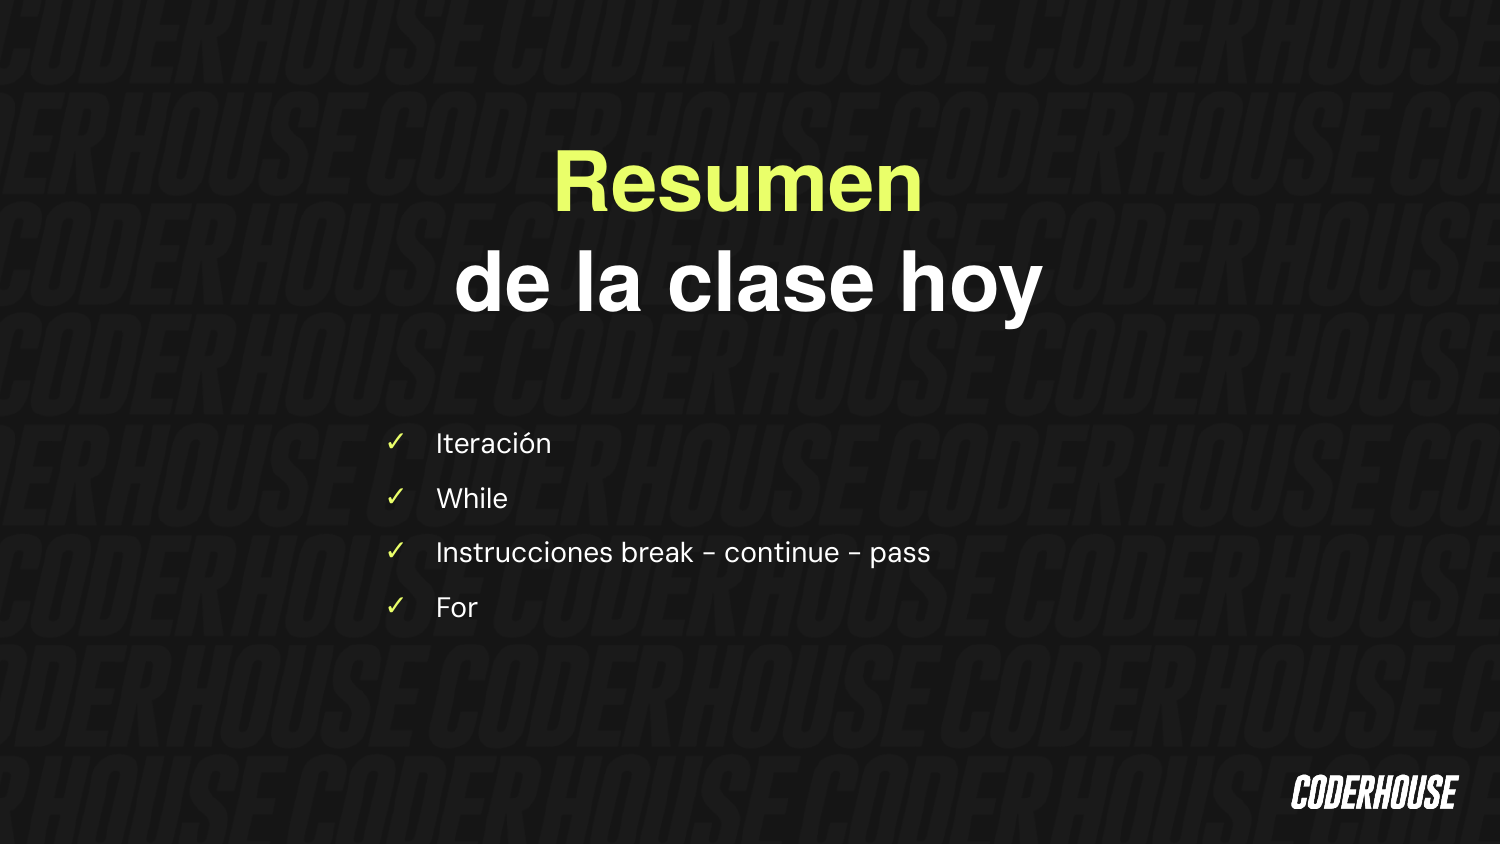

Resumen
de la clase hoy
Iteración
While
Instrucciones break - continue - pass
For